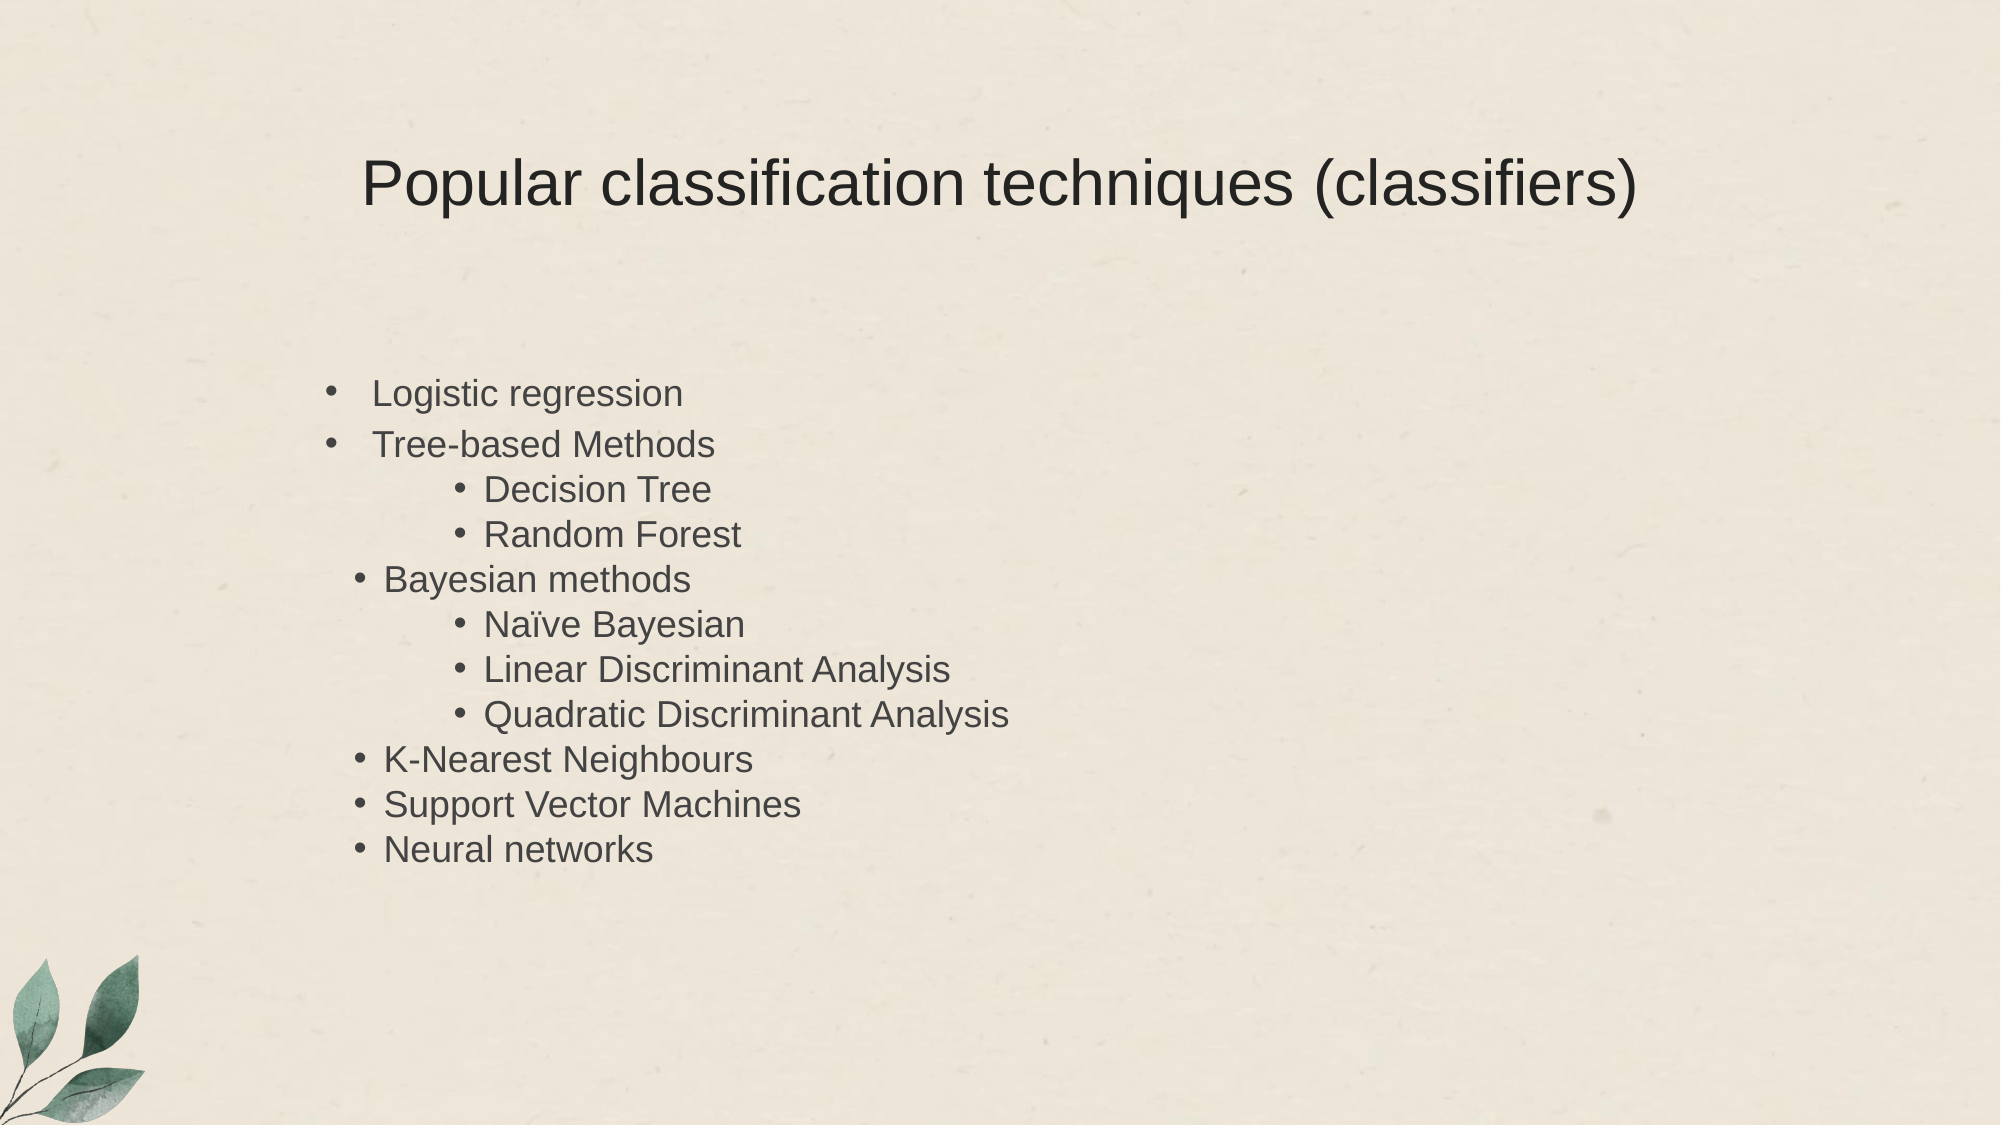

# Popular classification techniques (classifiers)
Logistic regression
Tree-based Methods
Decision Tree
Random Forest
Bayesian methods
Naïve Bayesian
Linear Discriminant Analysis
Quadratic Discriminant Analysis
K-Nearest Neighbours
Support Vector Machines
Neural networks